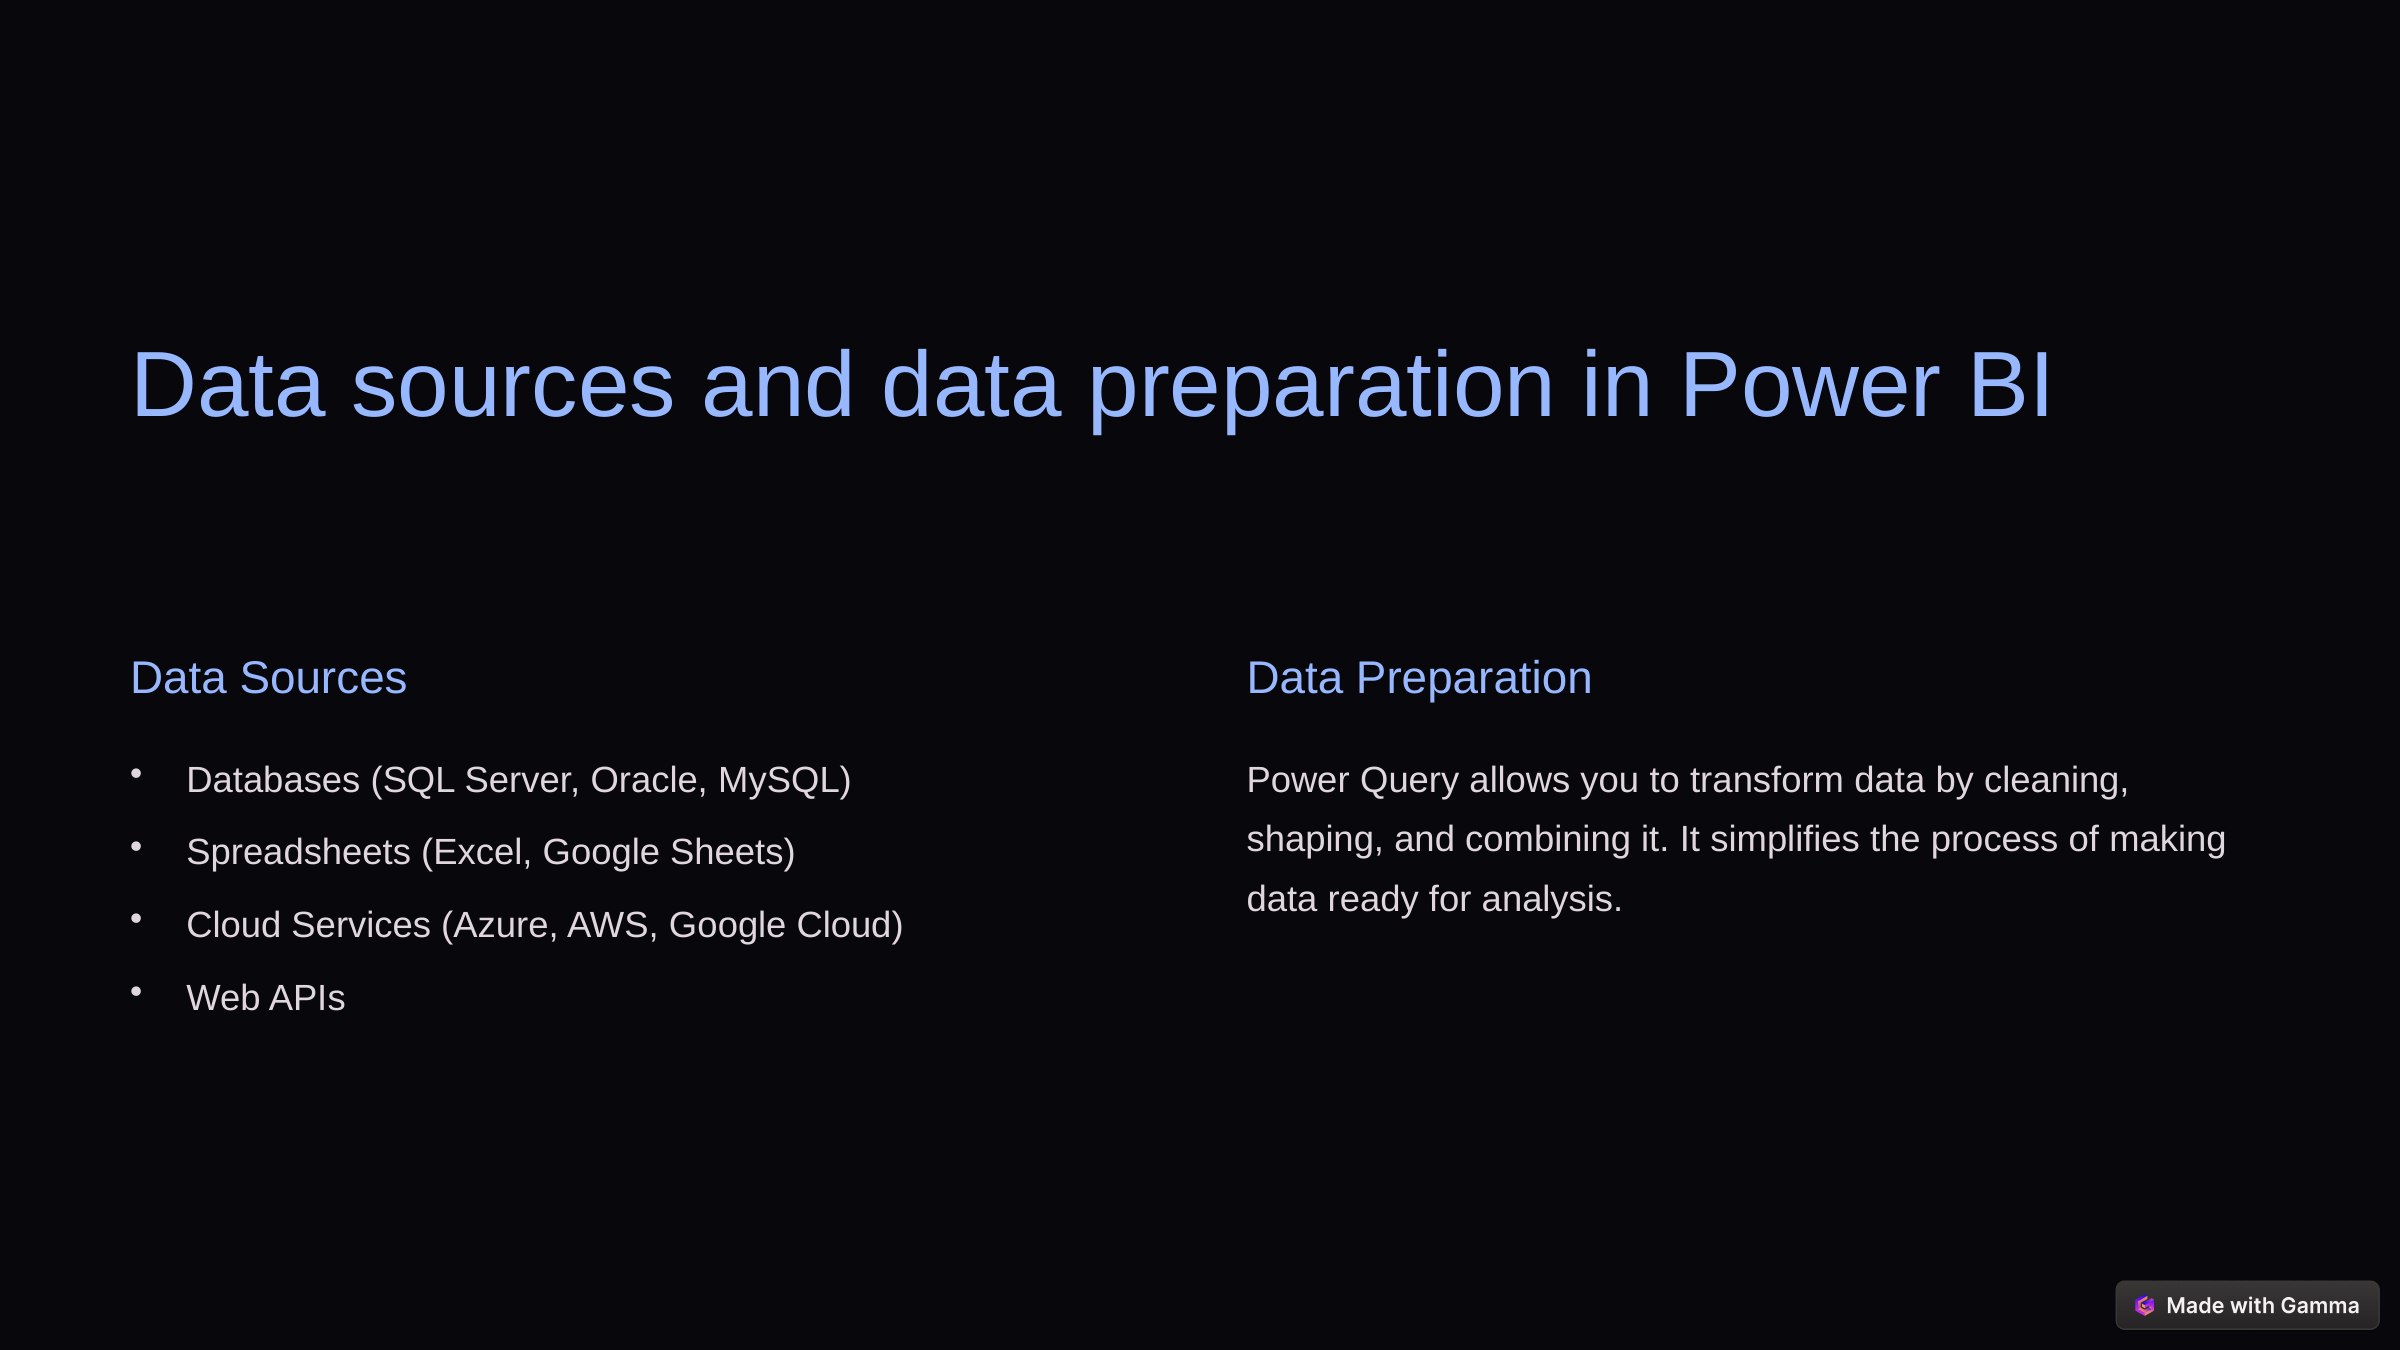

Data sources and data preparation in Power BI
Data Sources
Data Preparation
Databases (SQL Server, Oracle, MySQL)
Power Query allows you to transform data by cleaning, shaping, and combining it. It simplifies the process of making data ready for analysis.
Spreadsheets (Excel, Google Sheets)
Cloud Services (Azure, AWS, Google Cloud)
Web APIs